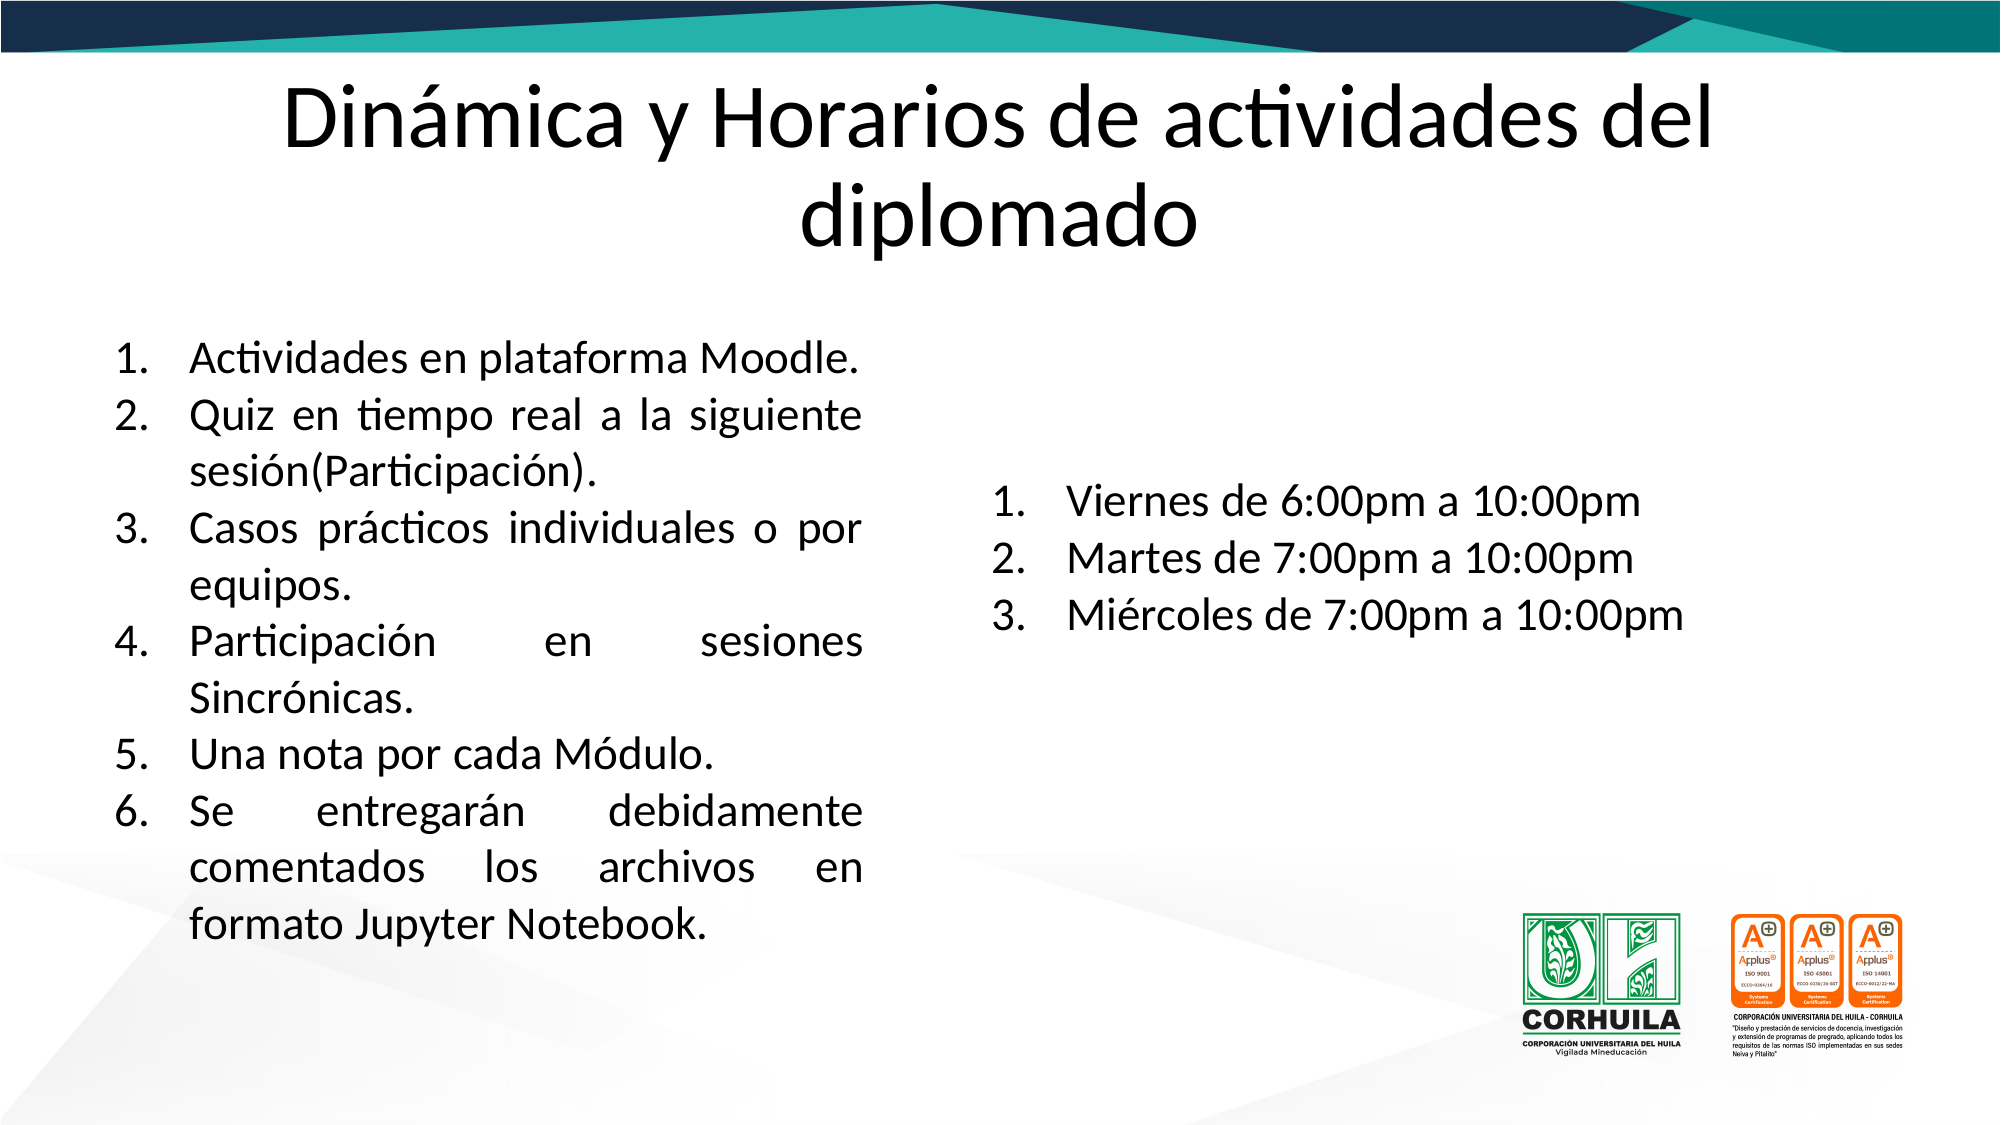

# Dinámica y Horarios de actividades del diplomado
Actividades en plataforma Moodle.
Quiz en tiempo real a la siguiente sesión(Participación).
Casos prácticos individuales o por equipos.
Participación en sesiones Sincrónicas.
Una nota por cada Módulo.
Se entregarán debidamente comentados los archivos en formato Jupyter Notebook.

Viernes de 6:00pm a 10:00pm
Martes de 7:00pm a 10:00pm
Miércoles de 7:00pm a 10:00pm